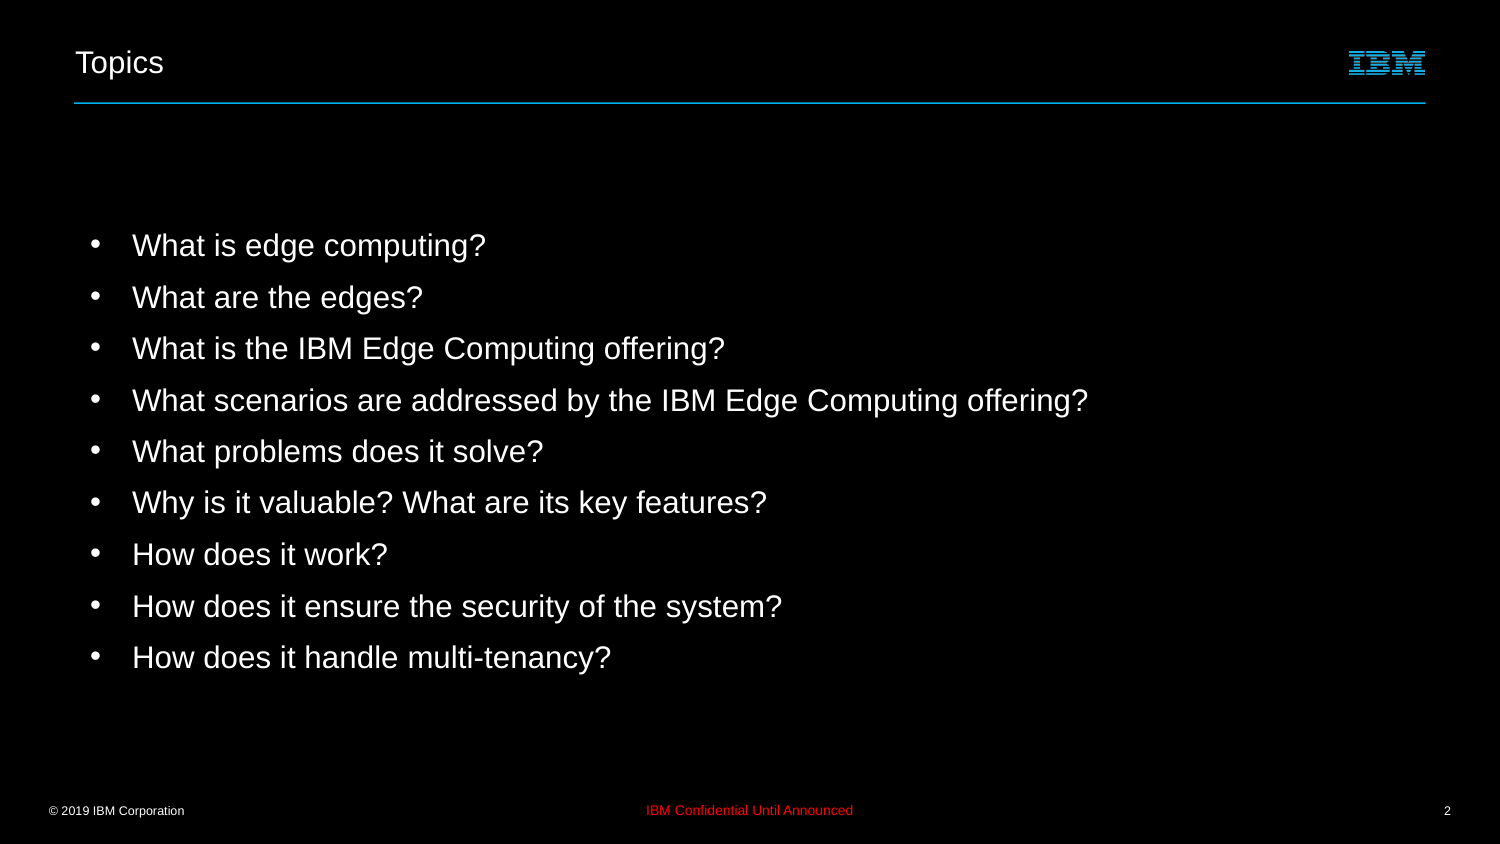

# Topics
What is edge computing?
What are the edges?
What is the IBM Edge Computing offering?
What scenarios are addressed by the IBM Edge Computing offering?
What problems does it solve?
Why is it valuable? What are its key features?
How does it work?
How does it ensure the security of the system?
How does it handle multi-tenancy?